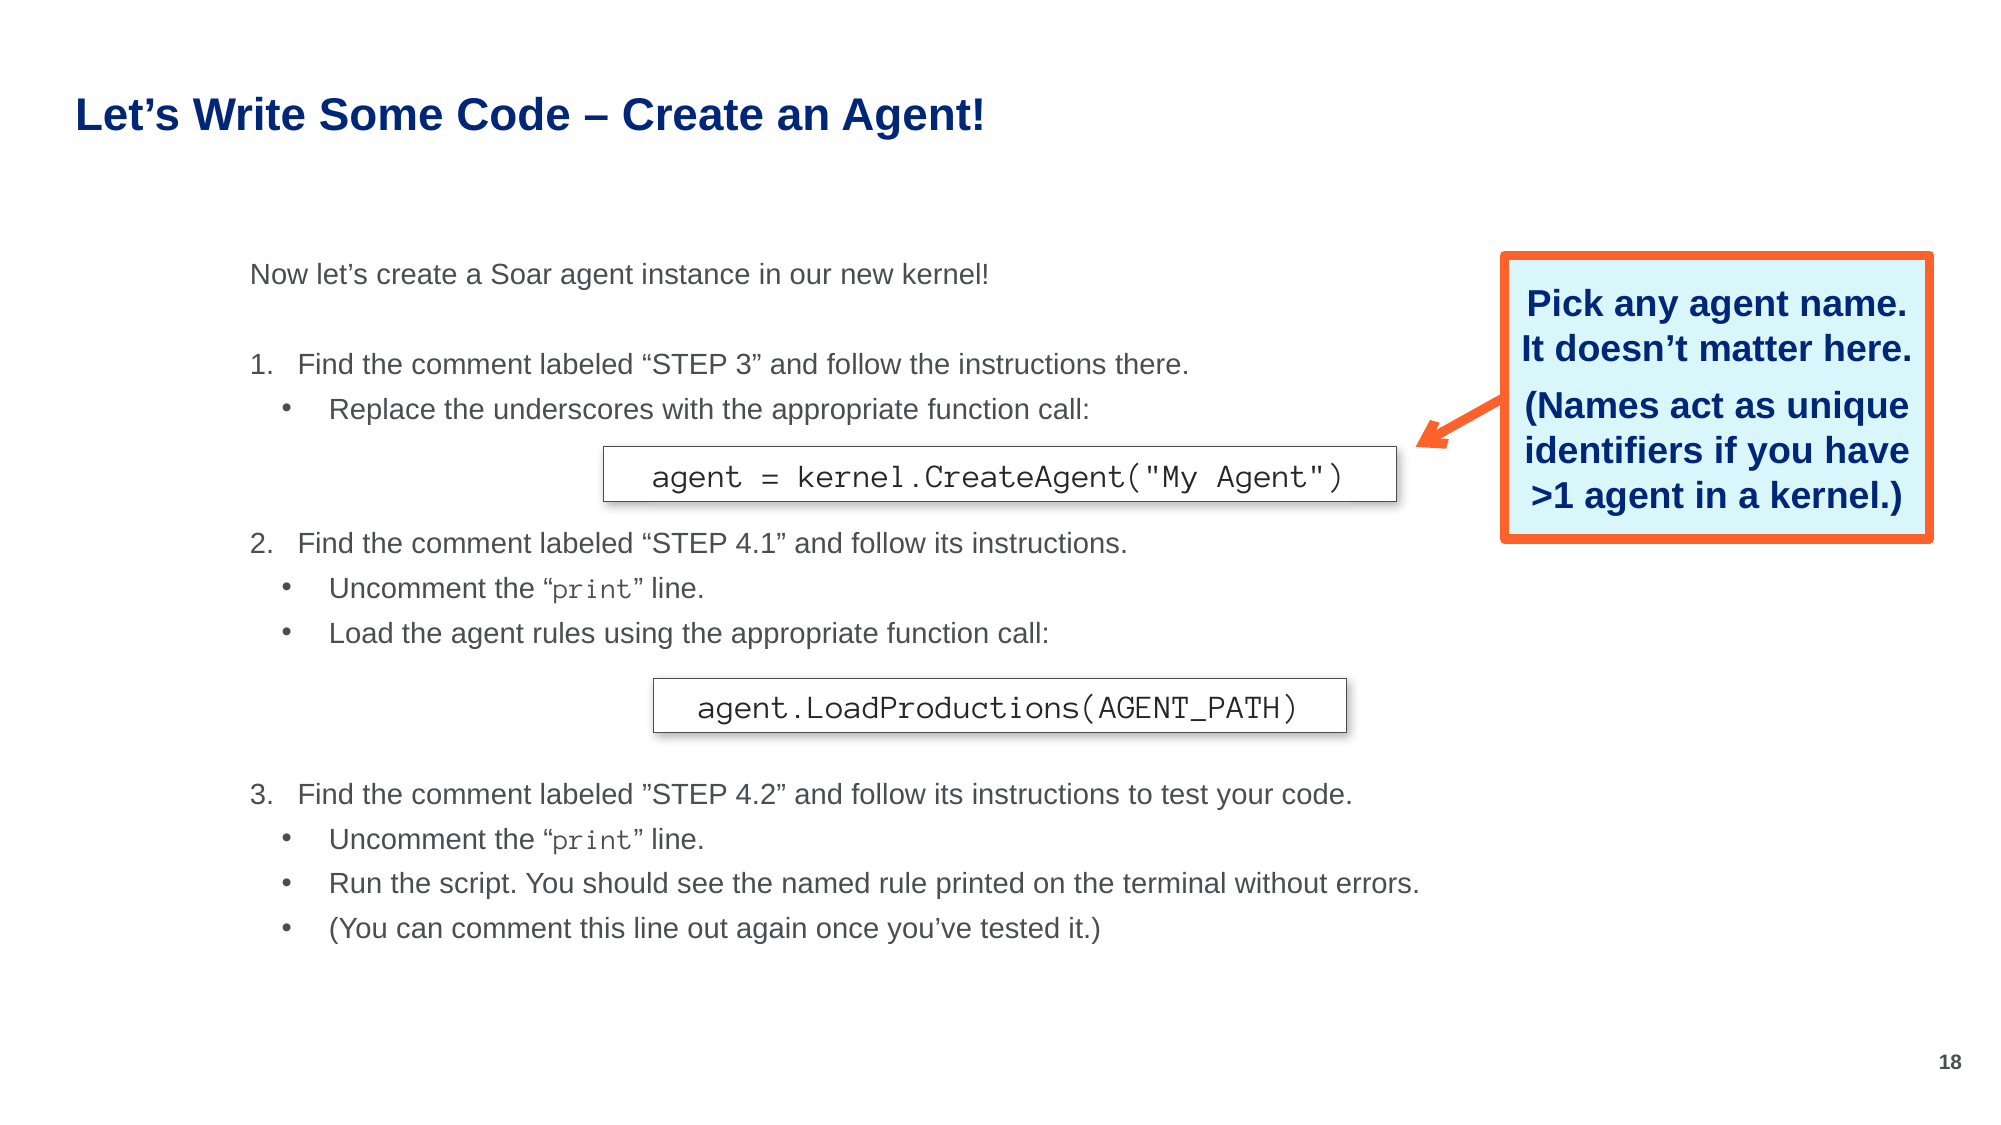

# Let’s Write Some Code – Create an Agent!
Now let’s create a Soar agent instance in our new kernel!

Find the comment labeled “STEP 3” and follow the instructions there.
Replace the underscores with the appropriate function call:

Find the comment labeled “STEP 4.1” and follow its instructions.
Uncomment the “print” line.
Load the agent rules using the appropriate function call:

Find the comment labeled ”STEP 4.2” and follow its instructions to test your code.
Uncomment the “print” line.
Run the script. You should see the named rule printed on the terminal without errors.
(You can comment this line out again once you’ve tested it.)
Pick any agent name. It doesn’t matter here.
(Names act as unique identifiers if you have >1 agent in a kernel.)
agent = kernel.CreateAgent("My Agent")
agent.LoadProductions(AGENT_PATH)